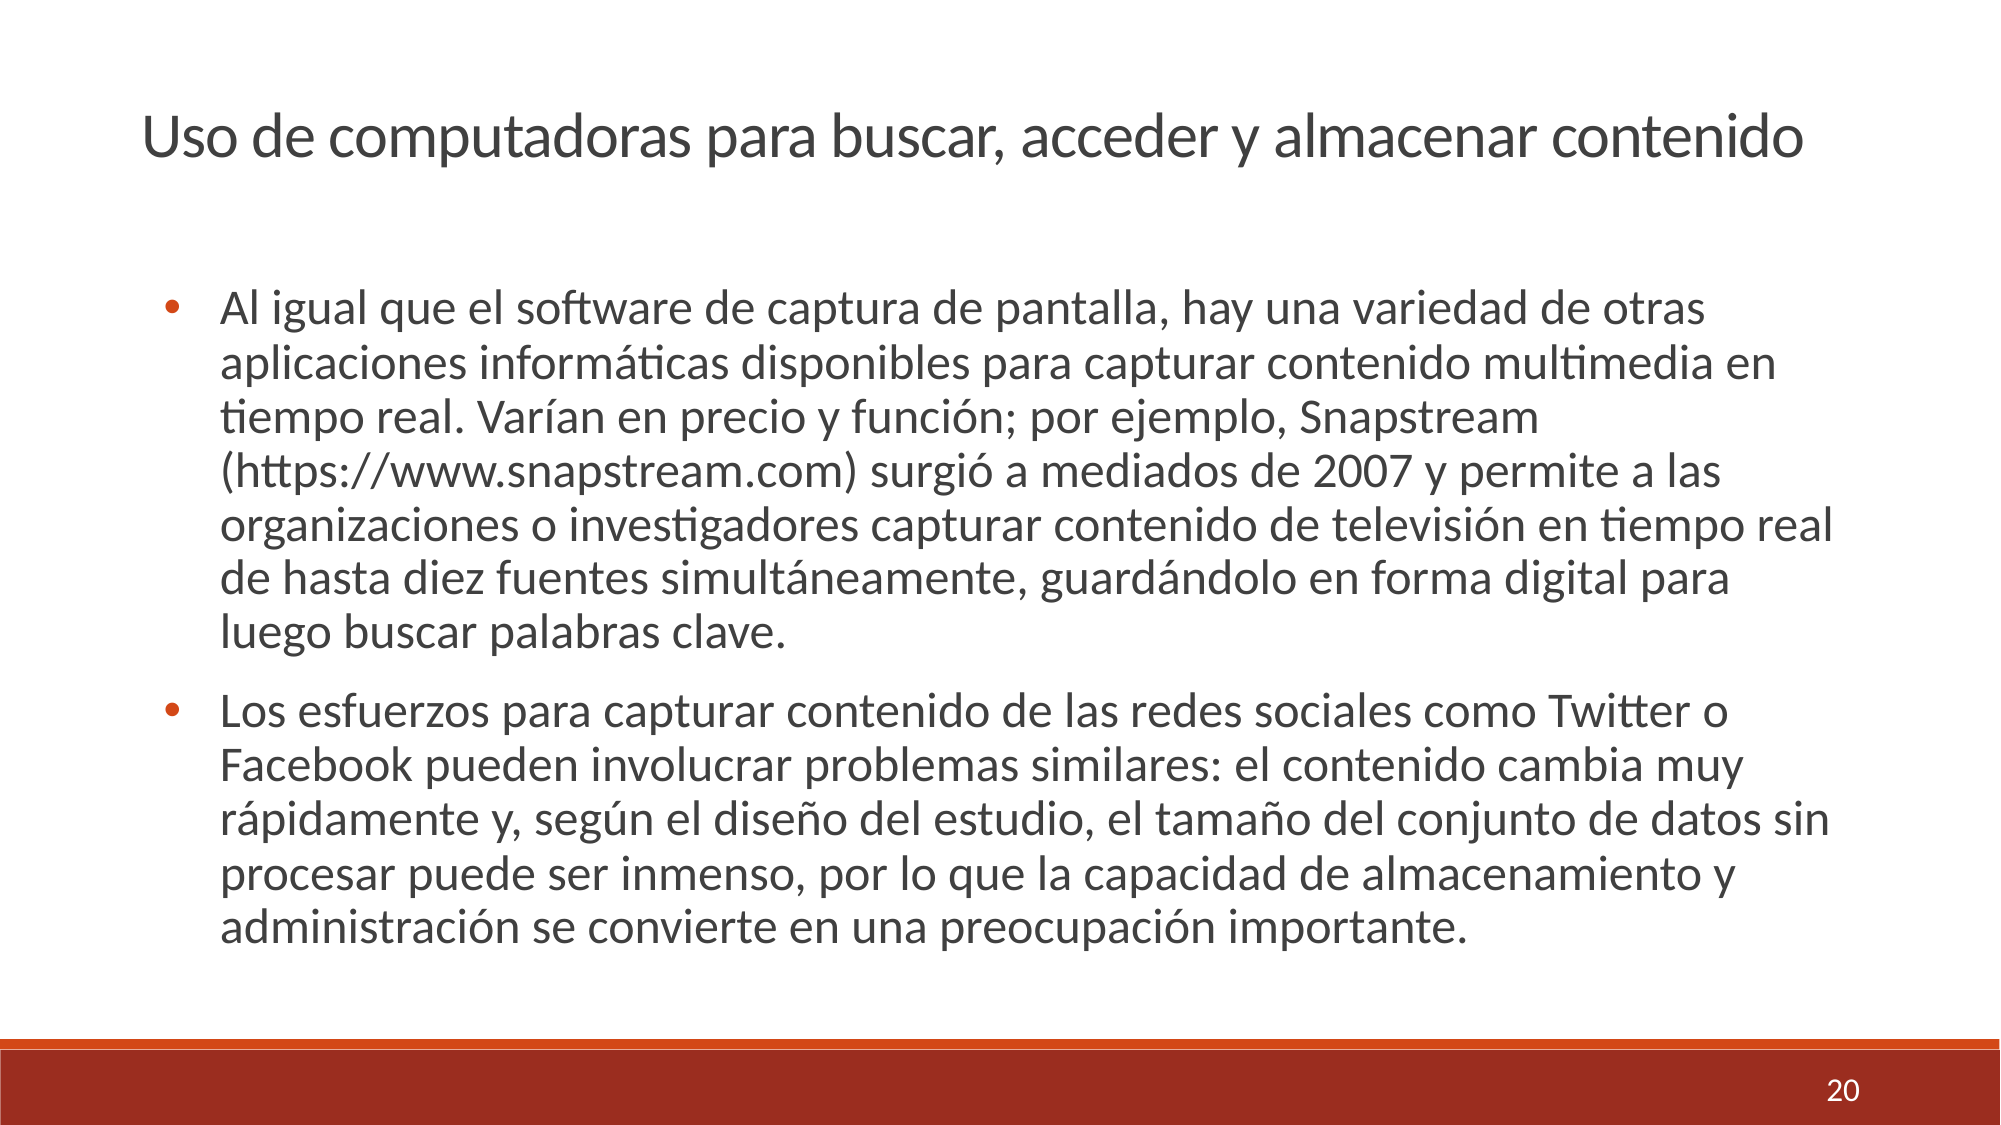

Uso de computadoras para buscar, acceder y almacenar contenido
Al igual que el software de captura de pantalla, hay una variedad de otras aplicaciones informáticas disponibles para capturar contenido multimedia en tiempo real. Varían en precio y función; por ejemplo, Snapstream (https://www.snapstream.com) surgió a mediados de 2007 y permite a las organizaciones o investigadores capturar contenido de televisión en tiempo real de hasta diez fuentes simultáneamente, guardándolo en forma digital para luego buscar palabras clave.
Los esfuerzos para capturar contenido de las redes sociales como Twitter o Facebook pueden involucrar problemas similares: el contenido cambia muy rápidamente y, según el diseño del estudio, el tamaño del conjunto de datos sin procesar puede ser inmenso, por lo que la capacidad de almacenamiento y administración se convierte en una preocupación importante.
20